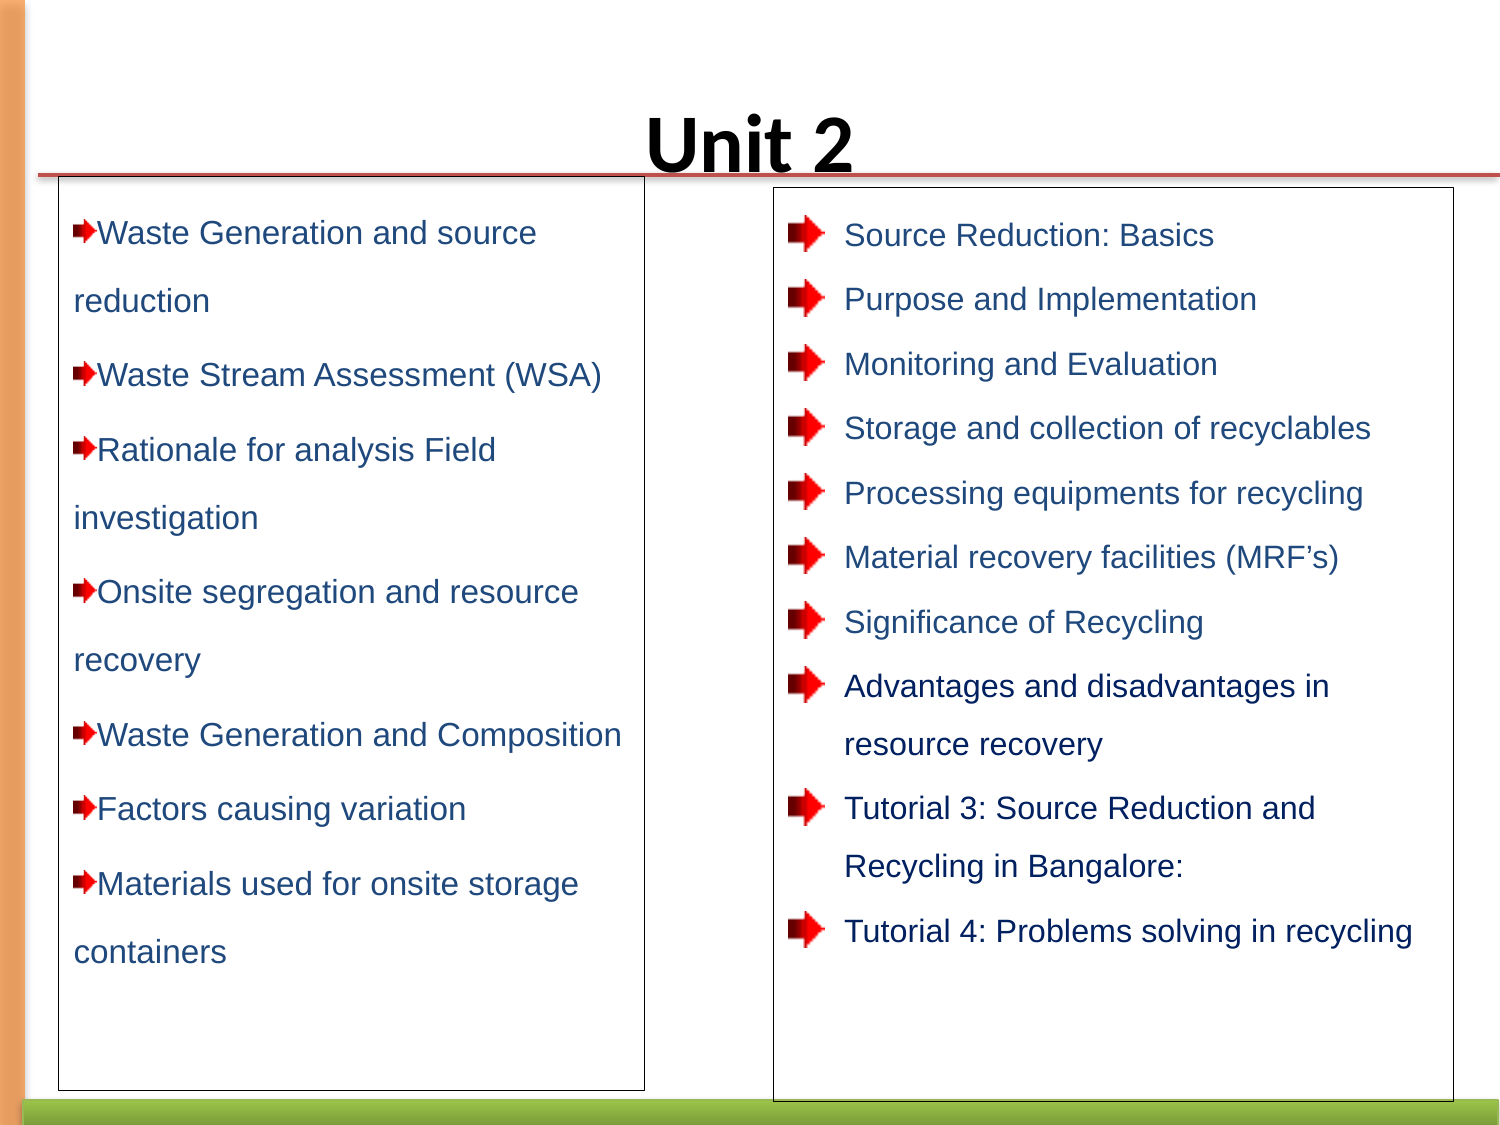

# Unit 2
Waste Generation and source reduction
Waste Stream Assessment (WSA)
Rationale for analysis Field investigation
Onsite segregation and resource recovery
Waste Generation and Composition
Factors causing variation
Materials used for onsite storage containers
Source Reduction: Basics
Purpose and Implementation
Monitoring and Evaluation
Storage and collection of recyclables
Processing equipments for recycling
Material recovery facilities (MRF’s)
Significance of Recycling
Advantages and disadvantages in resource recovery
Tutorial 3: Source Reduction and Recycling in Bangalore:
Tutorial 4: Problems solving in recycling